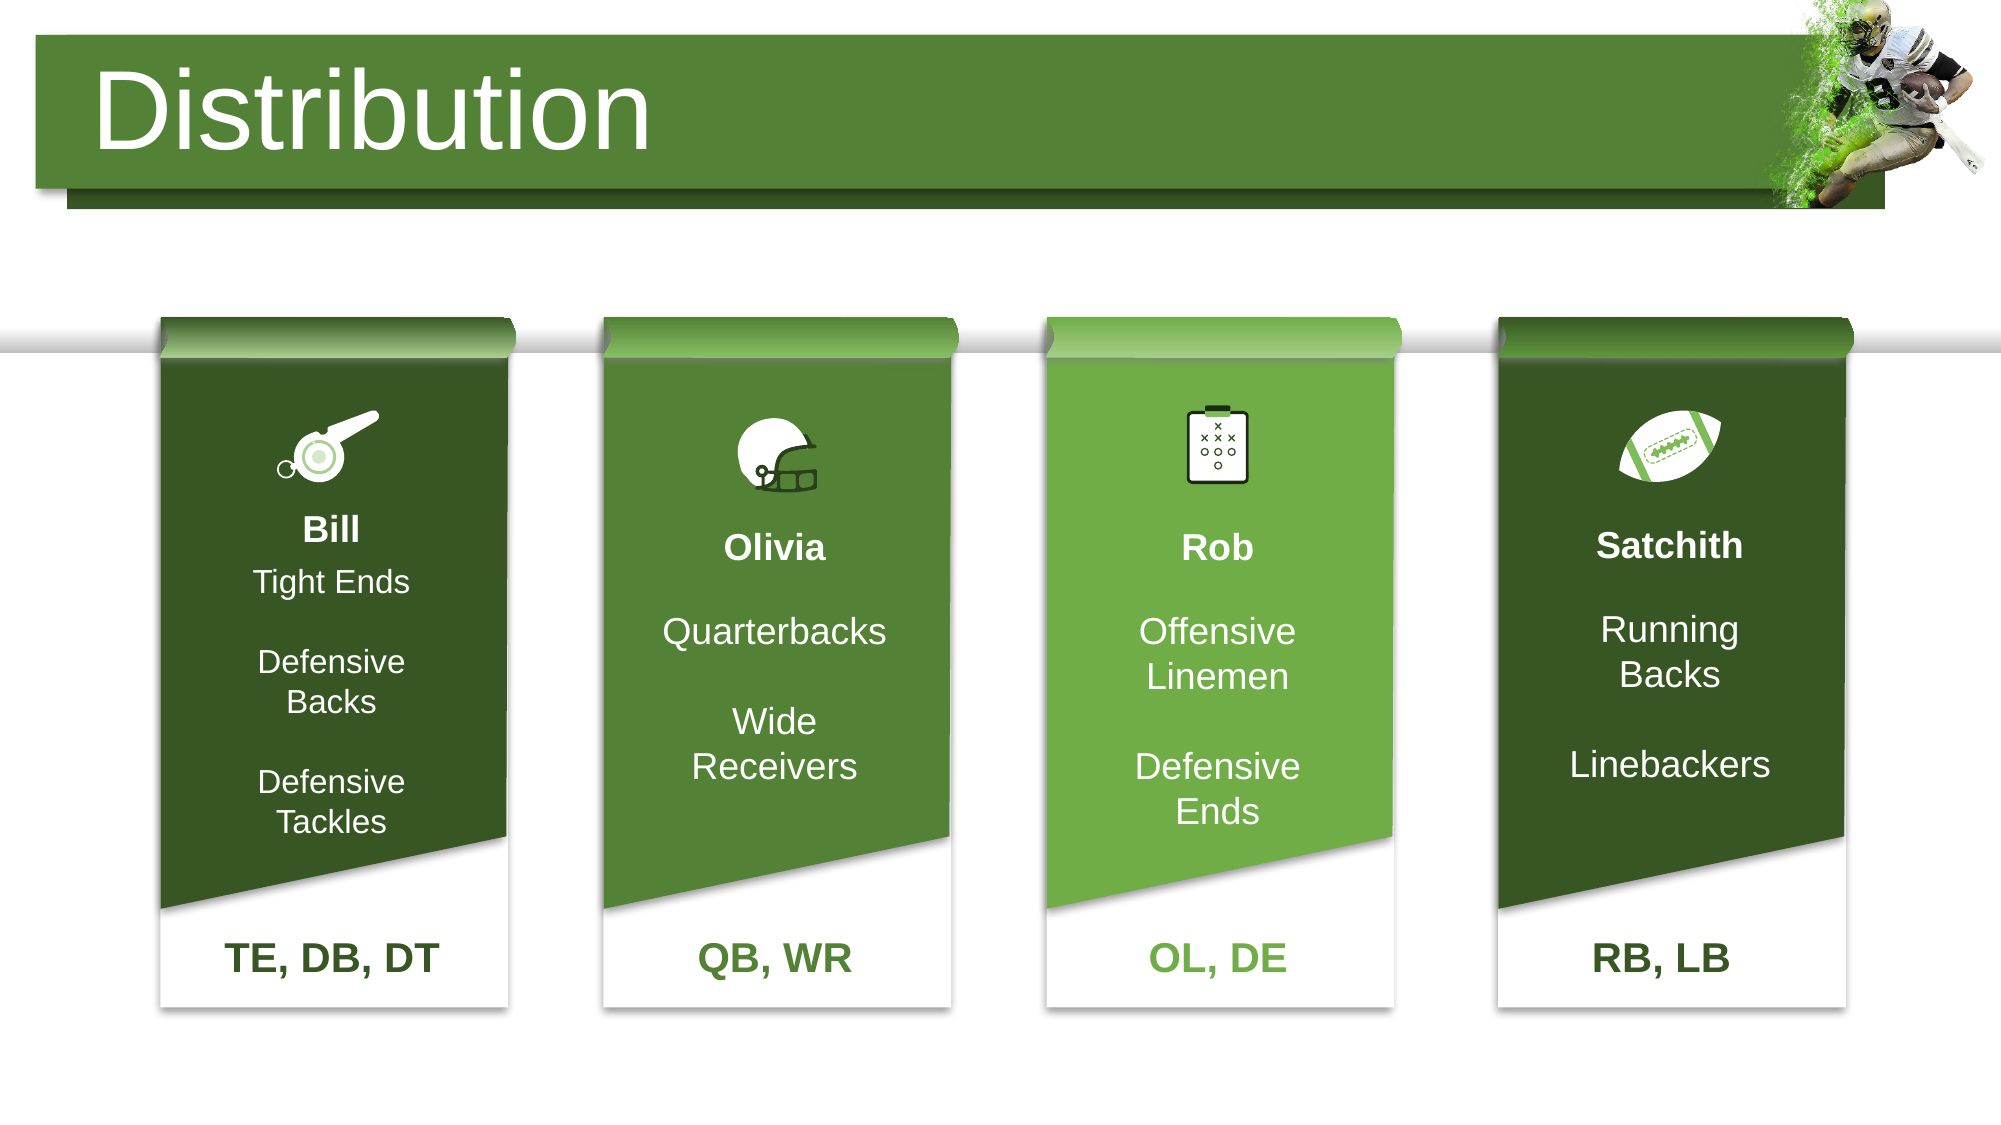

Distribution

Bill
Tight Ends

Defensive Backs

Defensive Tackles

Satchith

Running Backs

Linebackers
Rob

Offensive Linemen

Defensive Ends
Olivia

Quarterbacks

Wide Receivers
TE, DB, DT
QB, WR
OL, DE
RB, LB